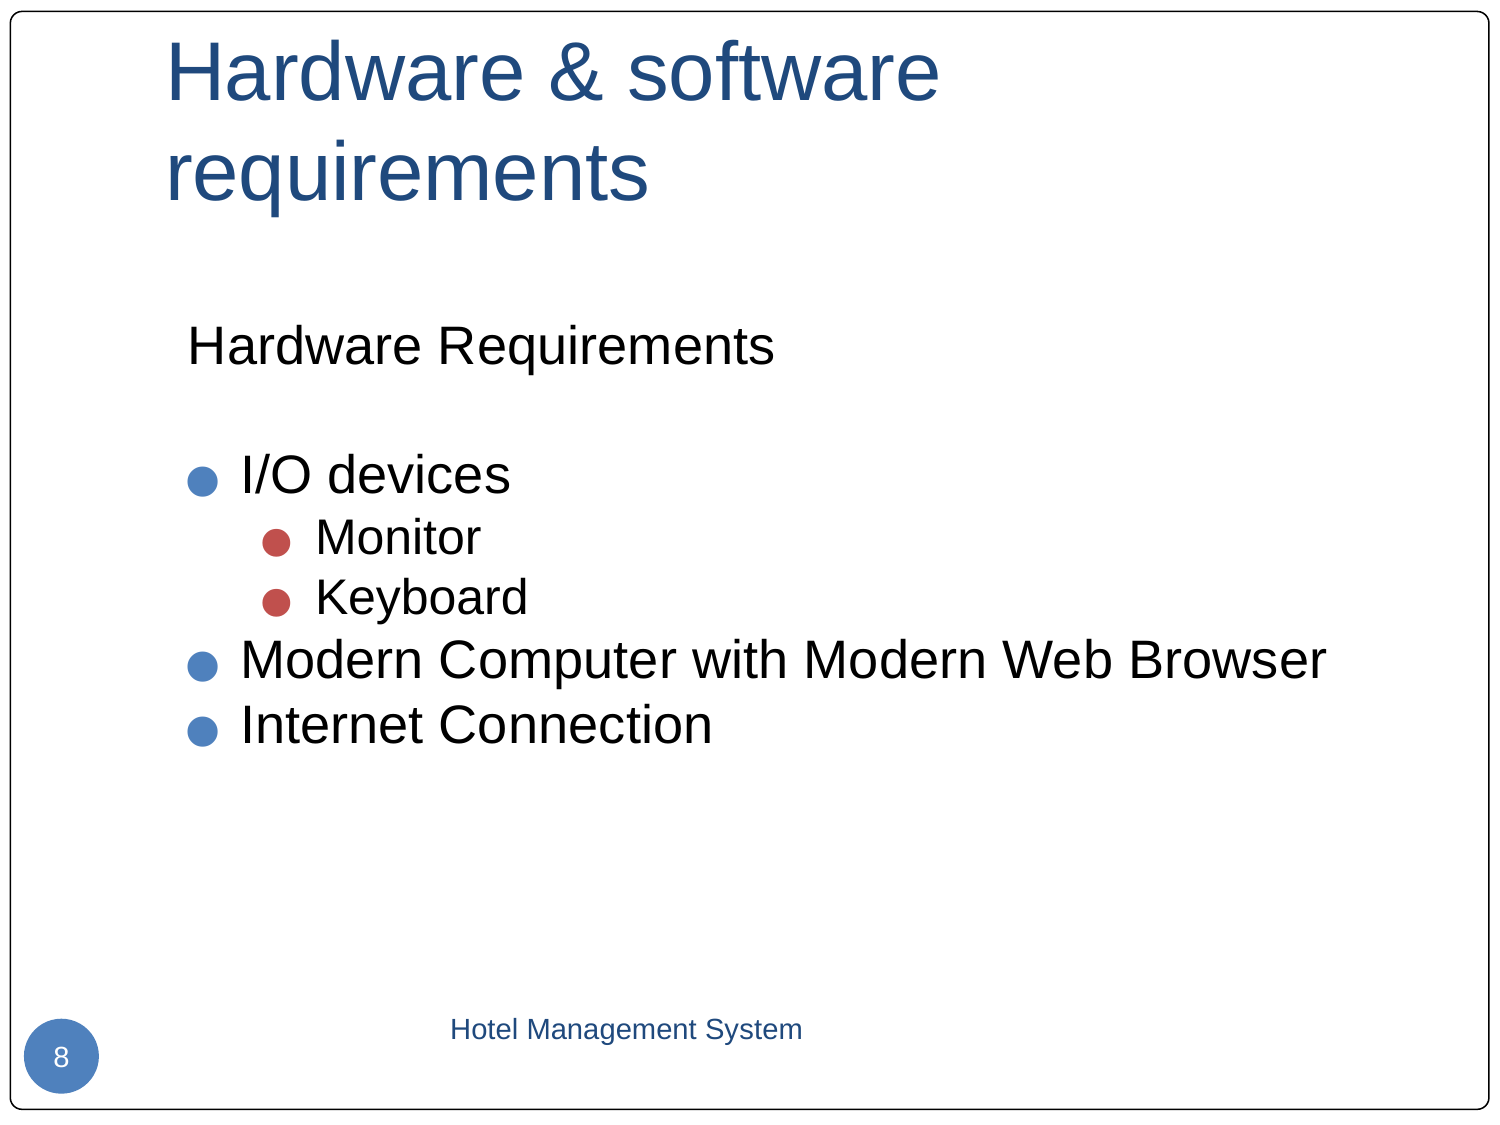

# Hardware & software requirements

Hardware Requirements

I/O devices
Monitor
Keyboard
Modern Computer with Modern Web Browser
Internet Connection

Hotel Management System
8